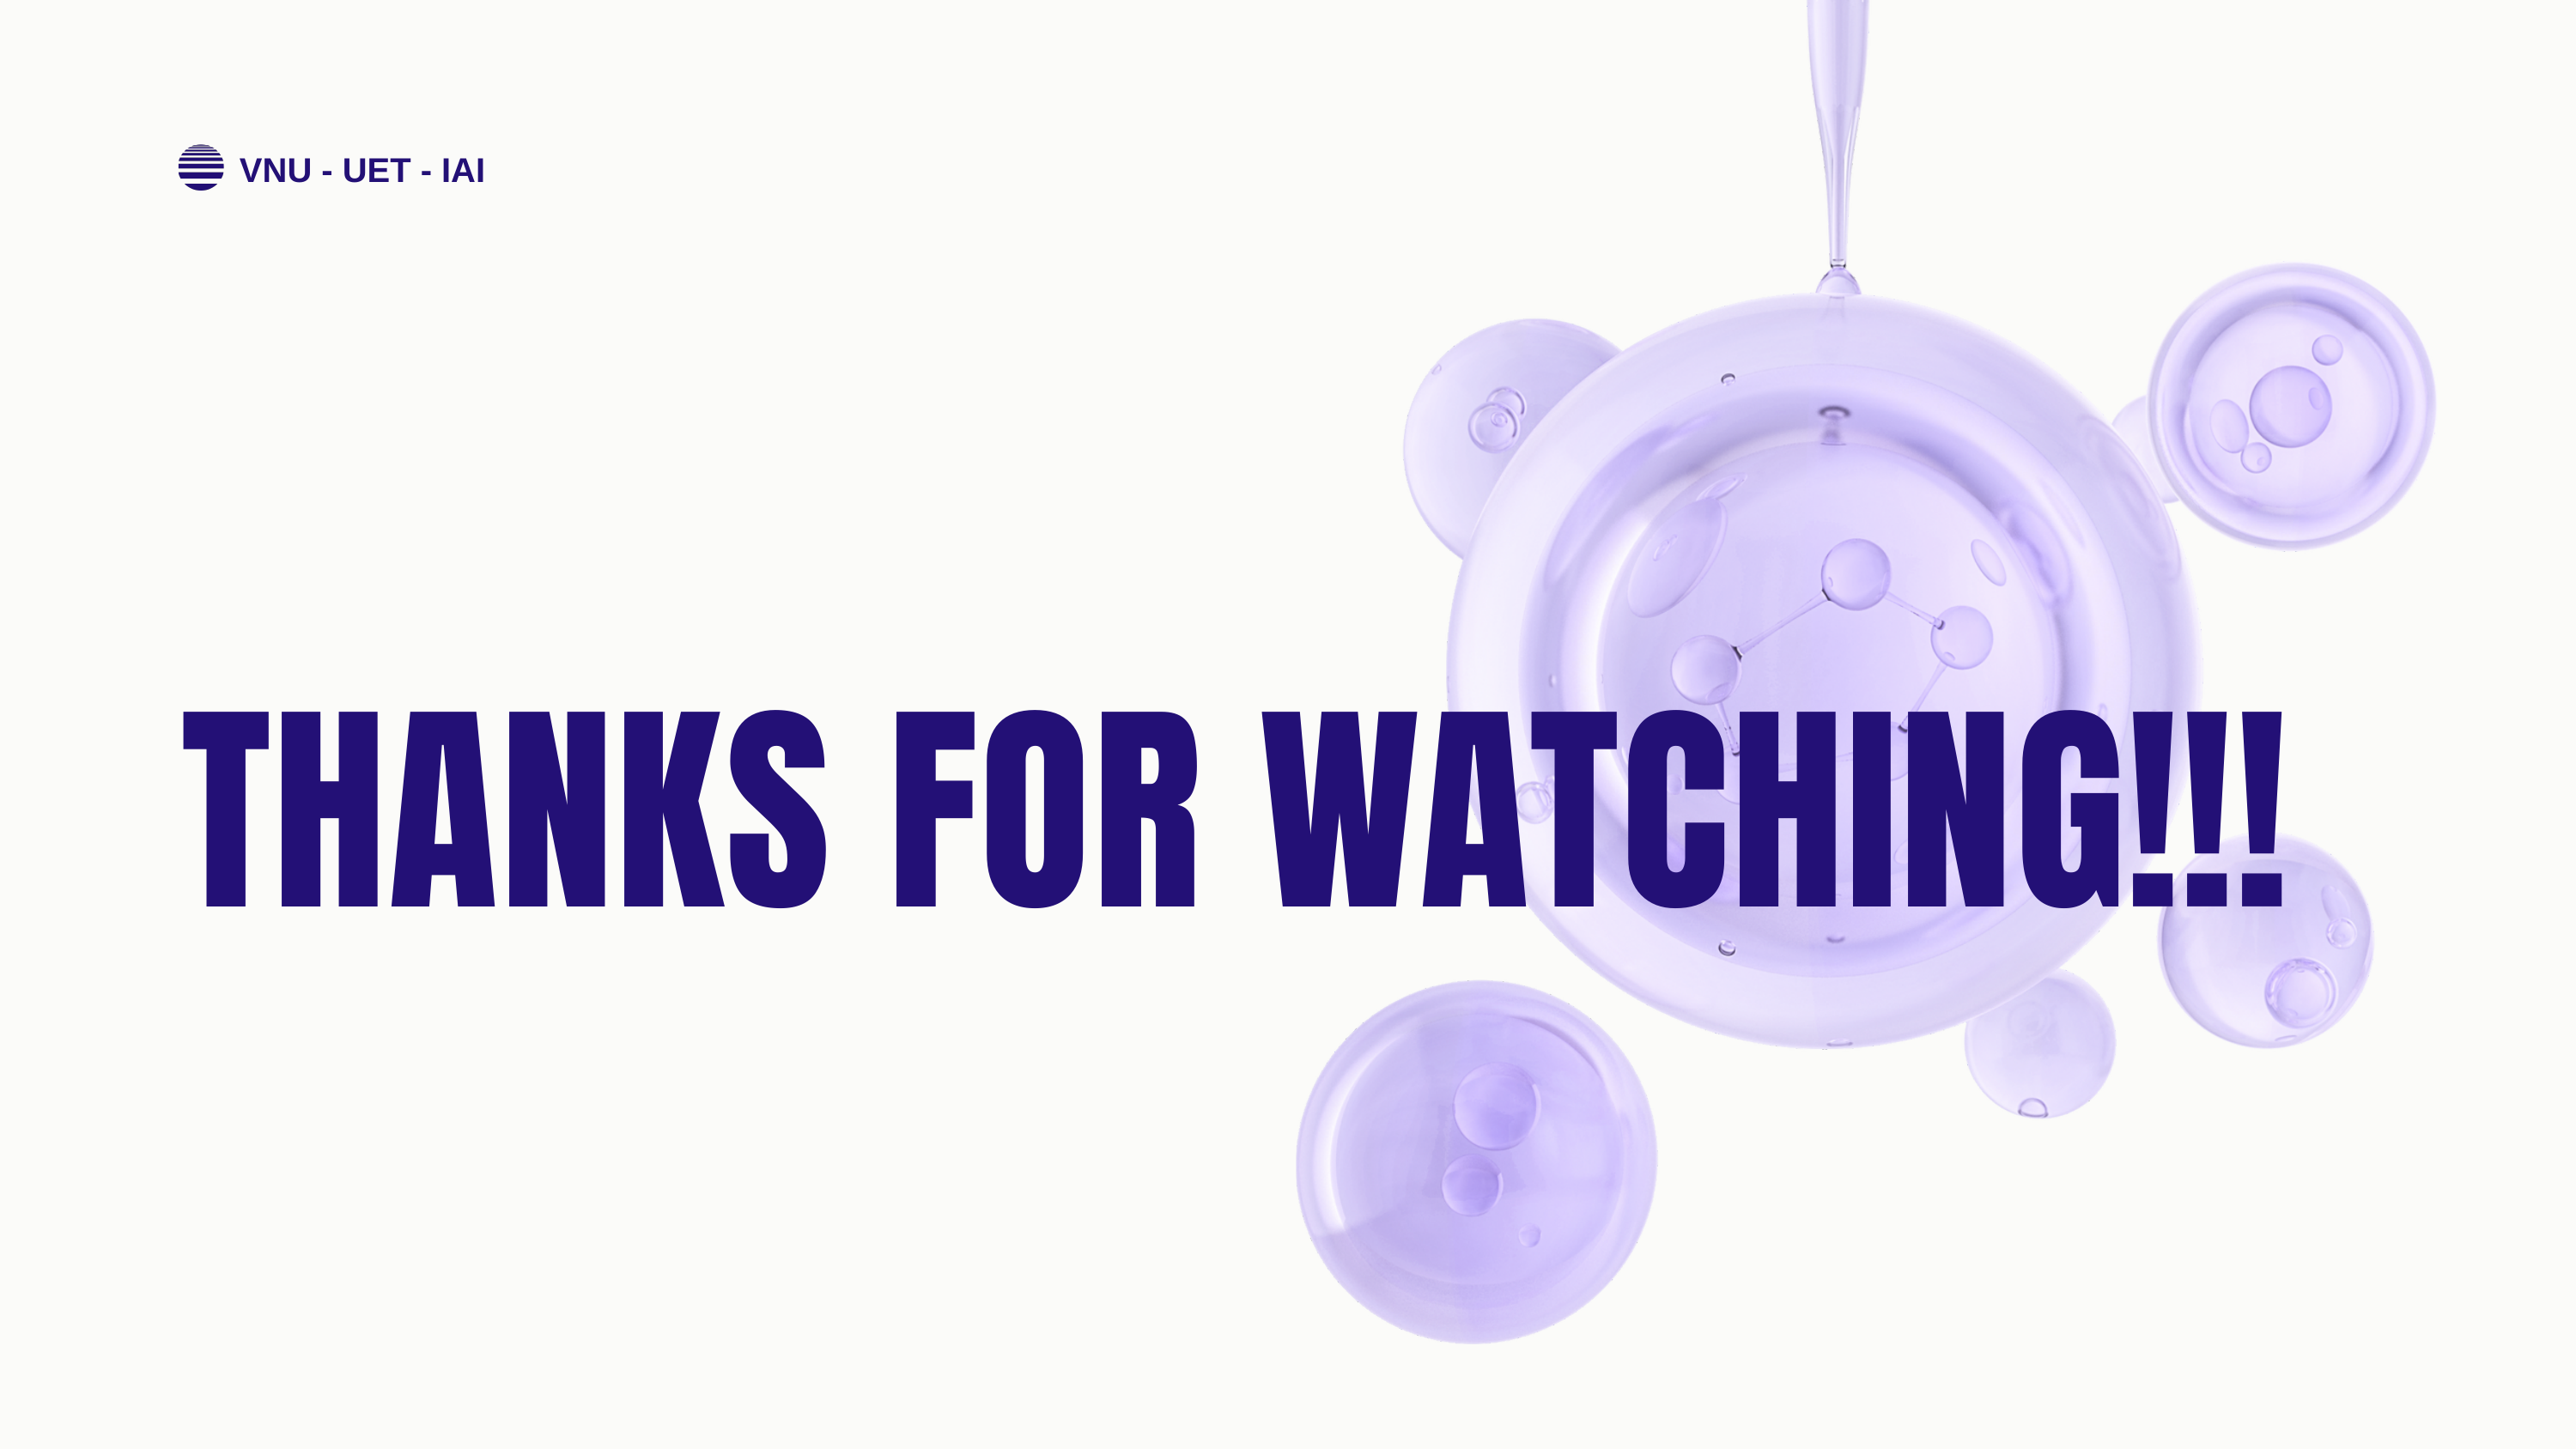

VNU - UET - IAI
THANKS FOR WATCHING!!!